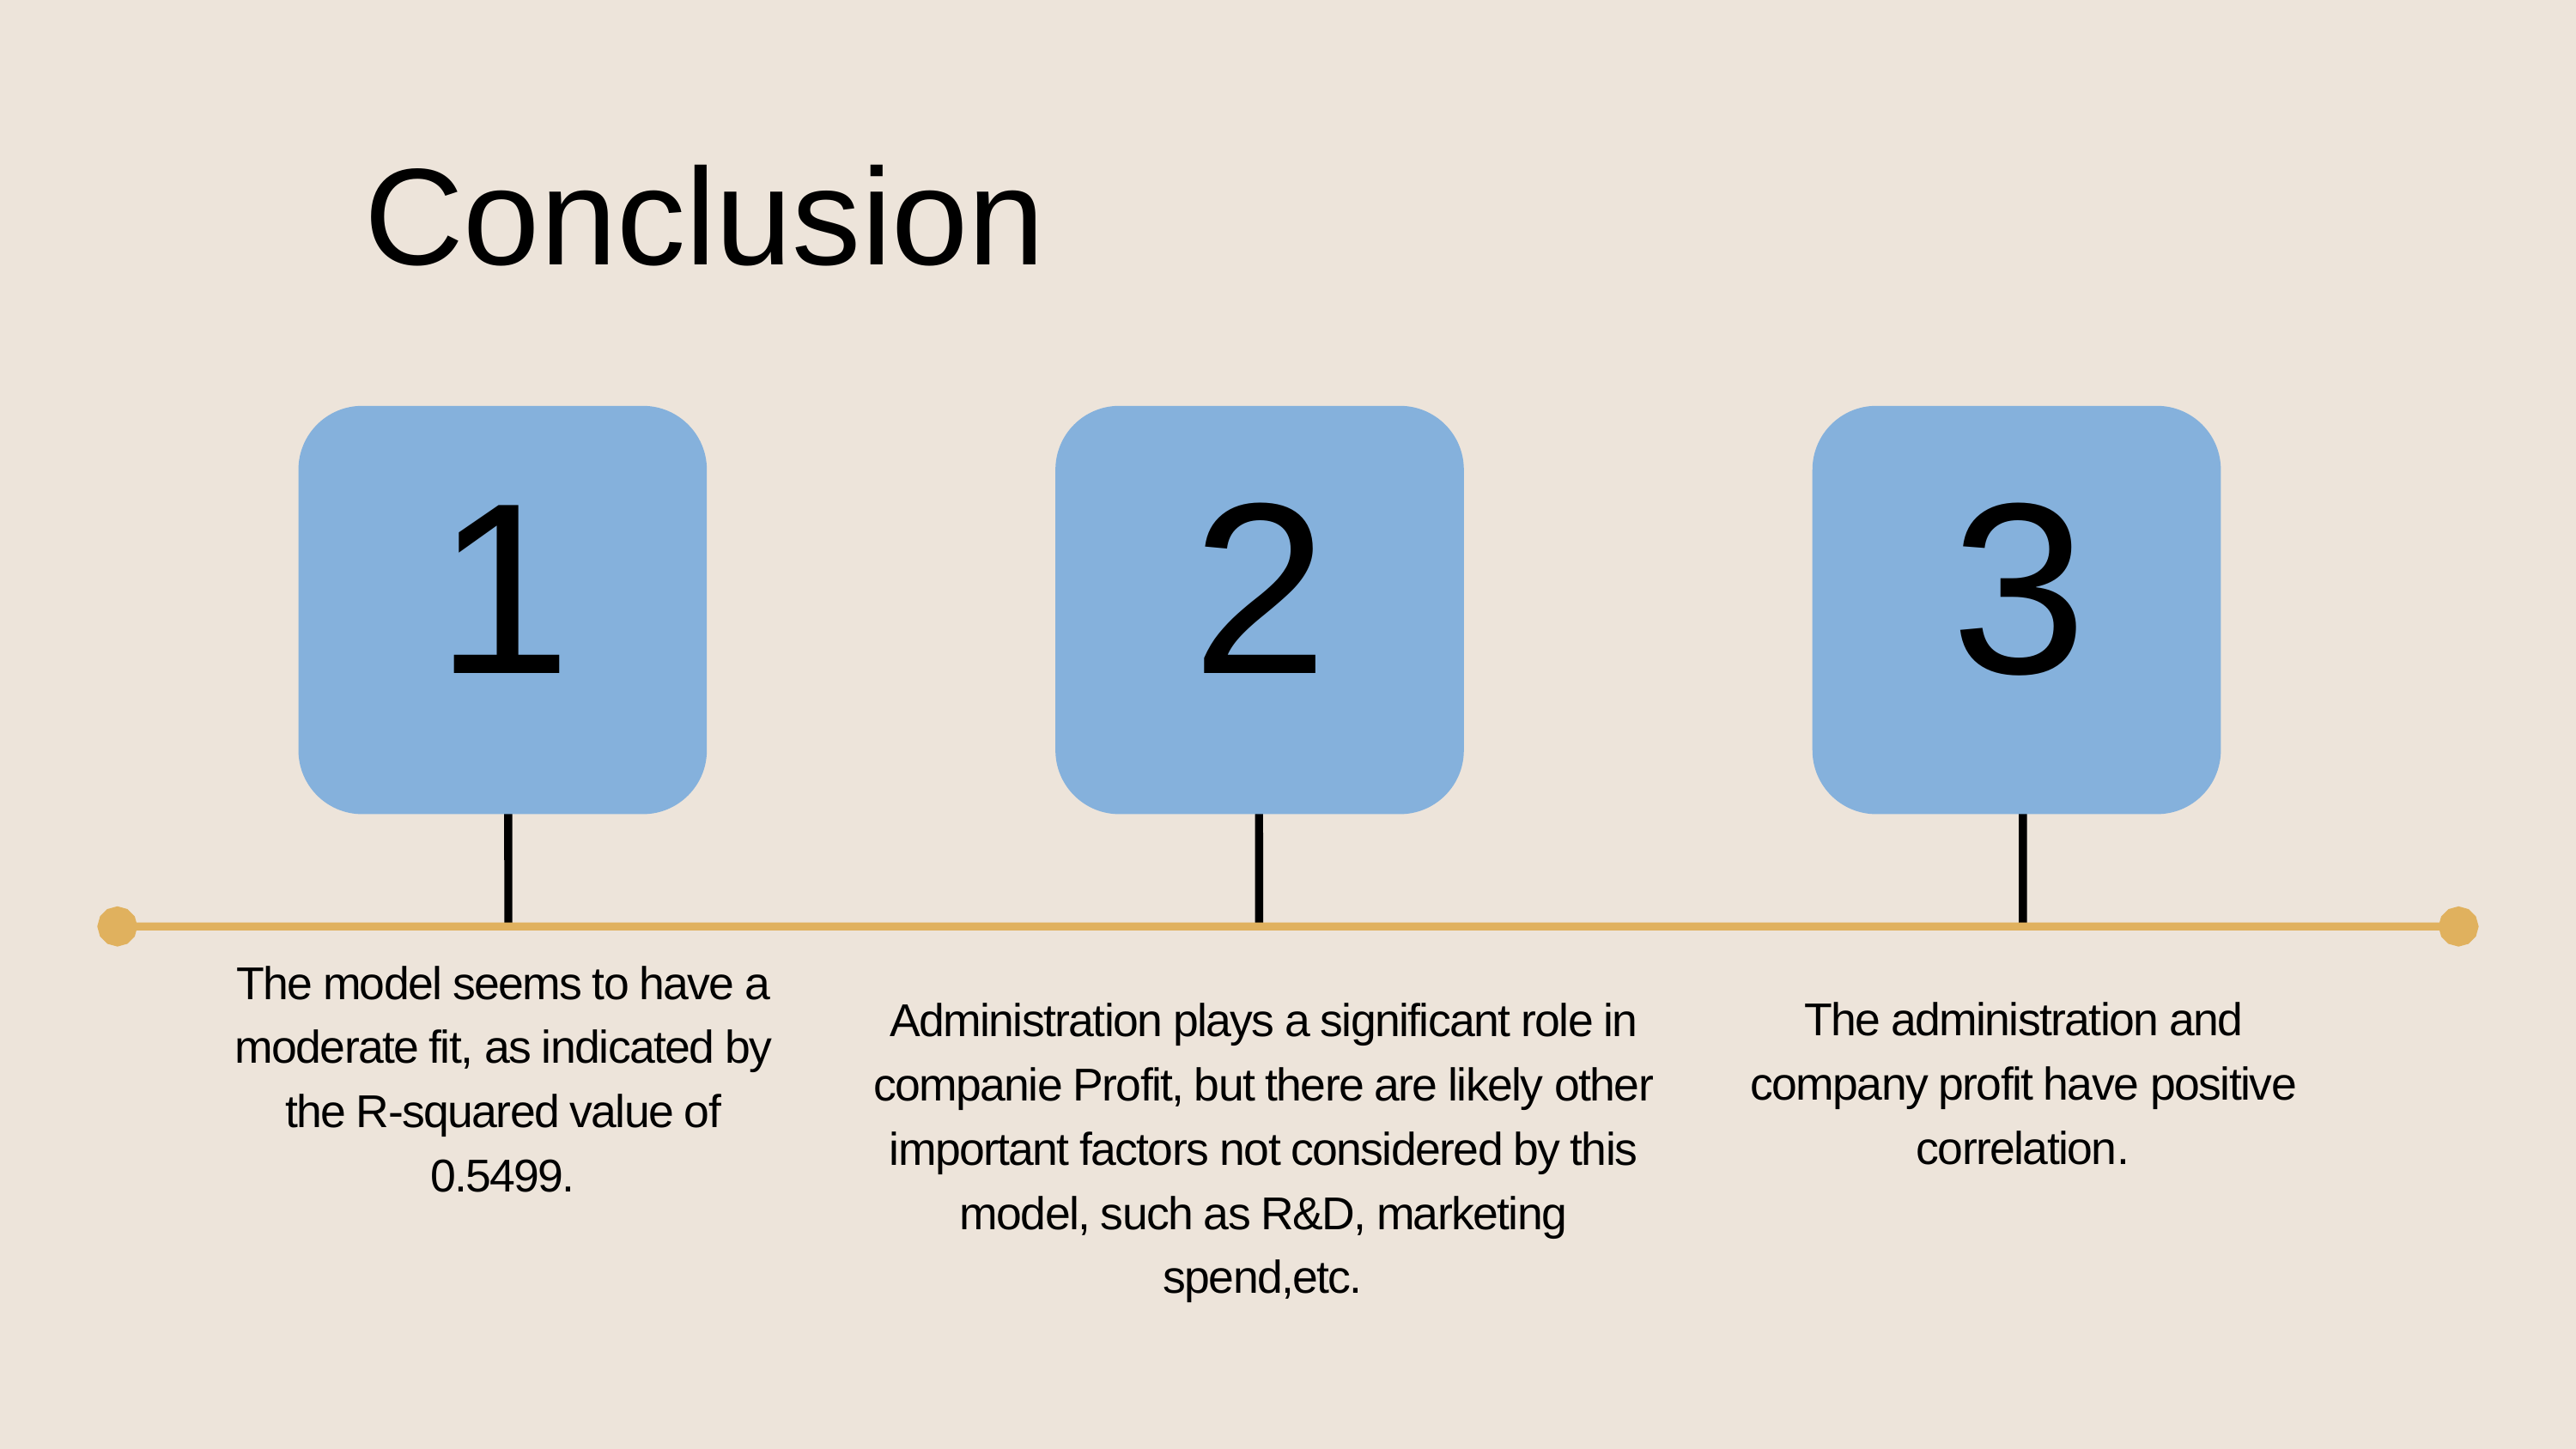

Conclusion

1
2
3

The model seems to have a moderate fit, as indicated by the R-squared value of 0.5499.

The administration and company profit have positive correlation.
Administration plays a significant role in companie Profit, but there are likely other important factors not considered by this model, such as R&D, marketing spend,etc.